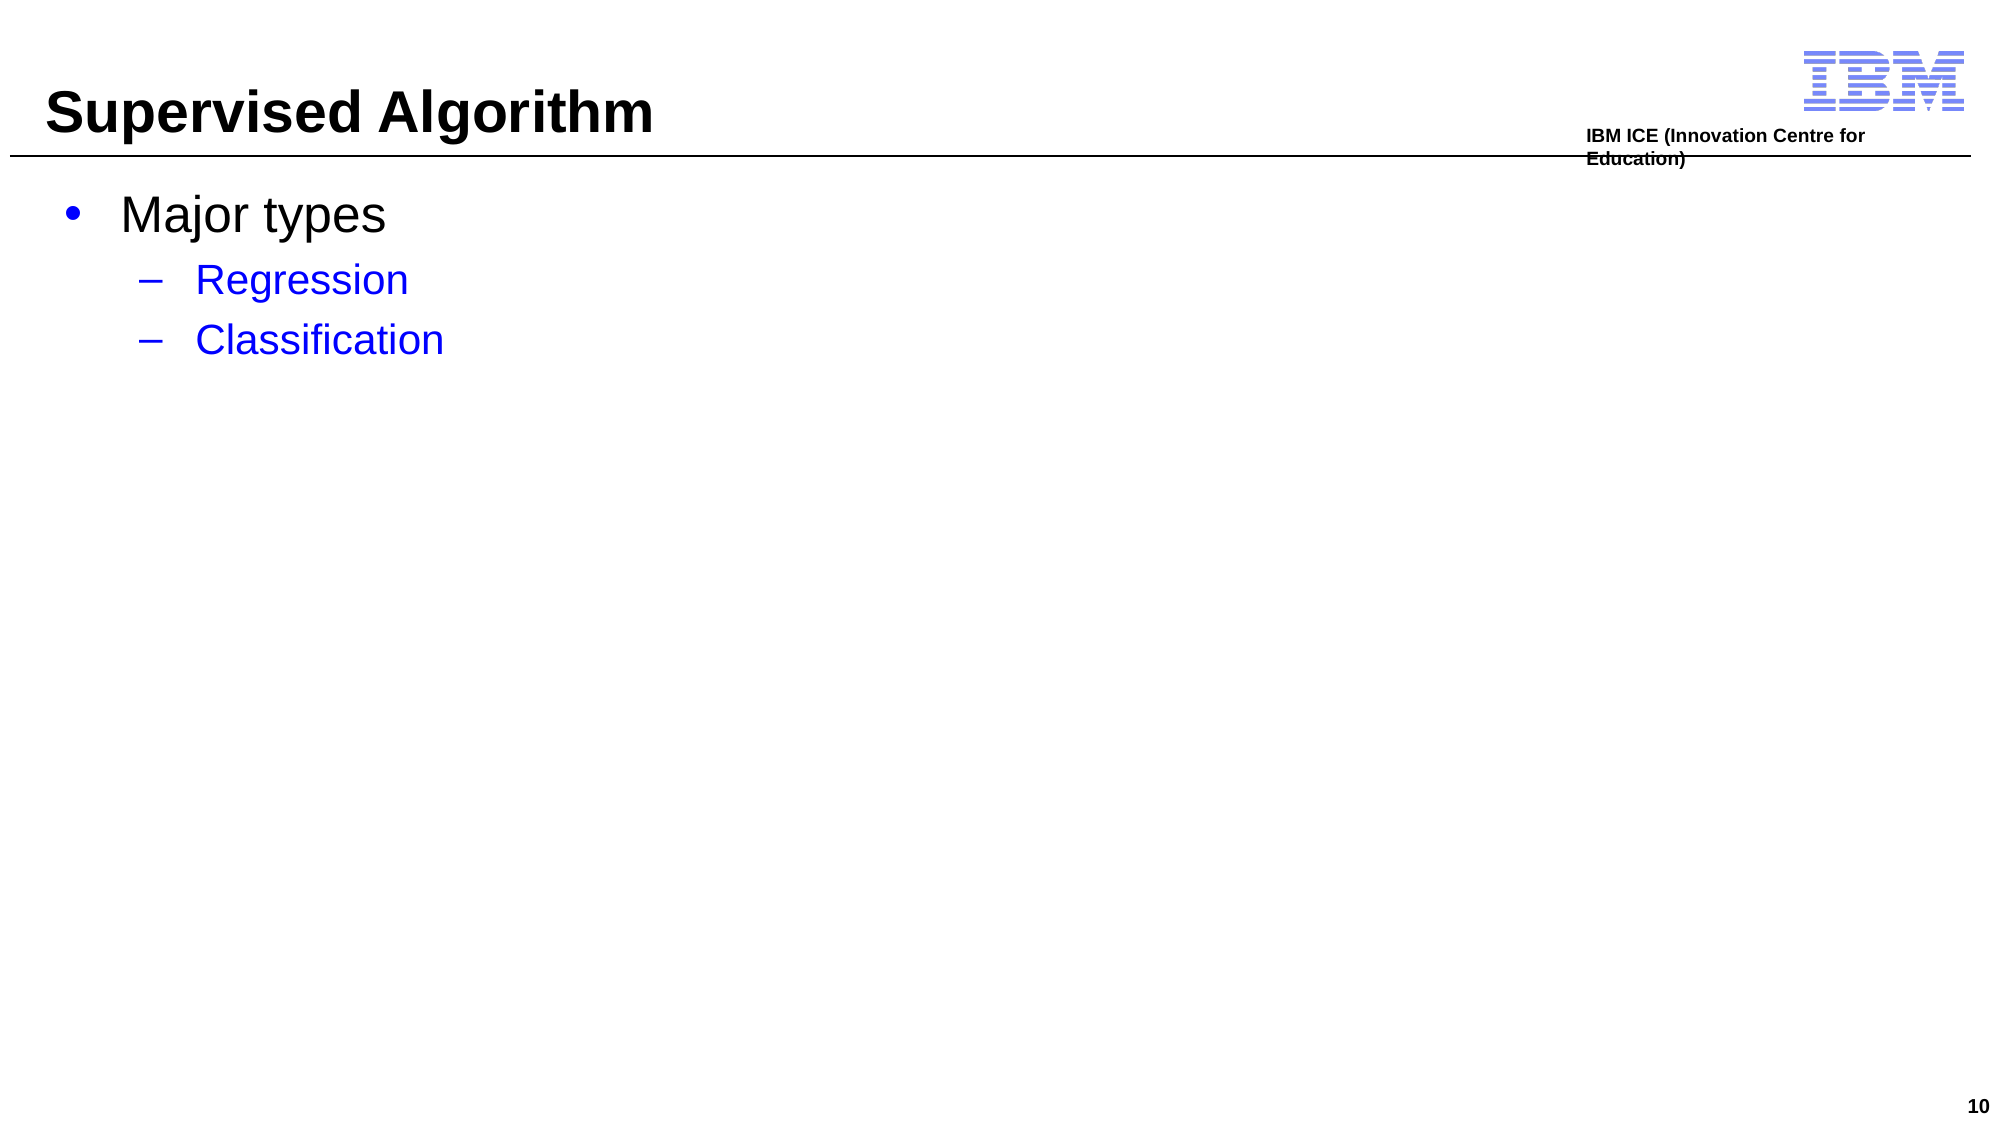

# Supervised Algorithm
Major types
Regression
Classification

10